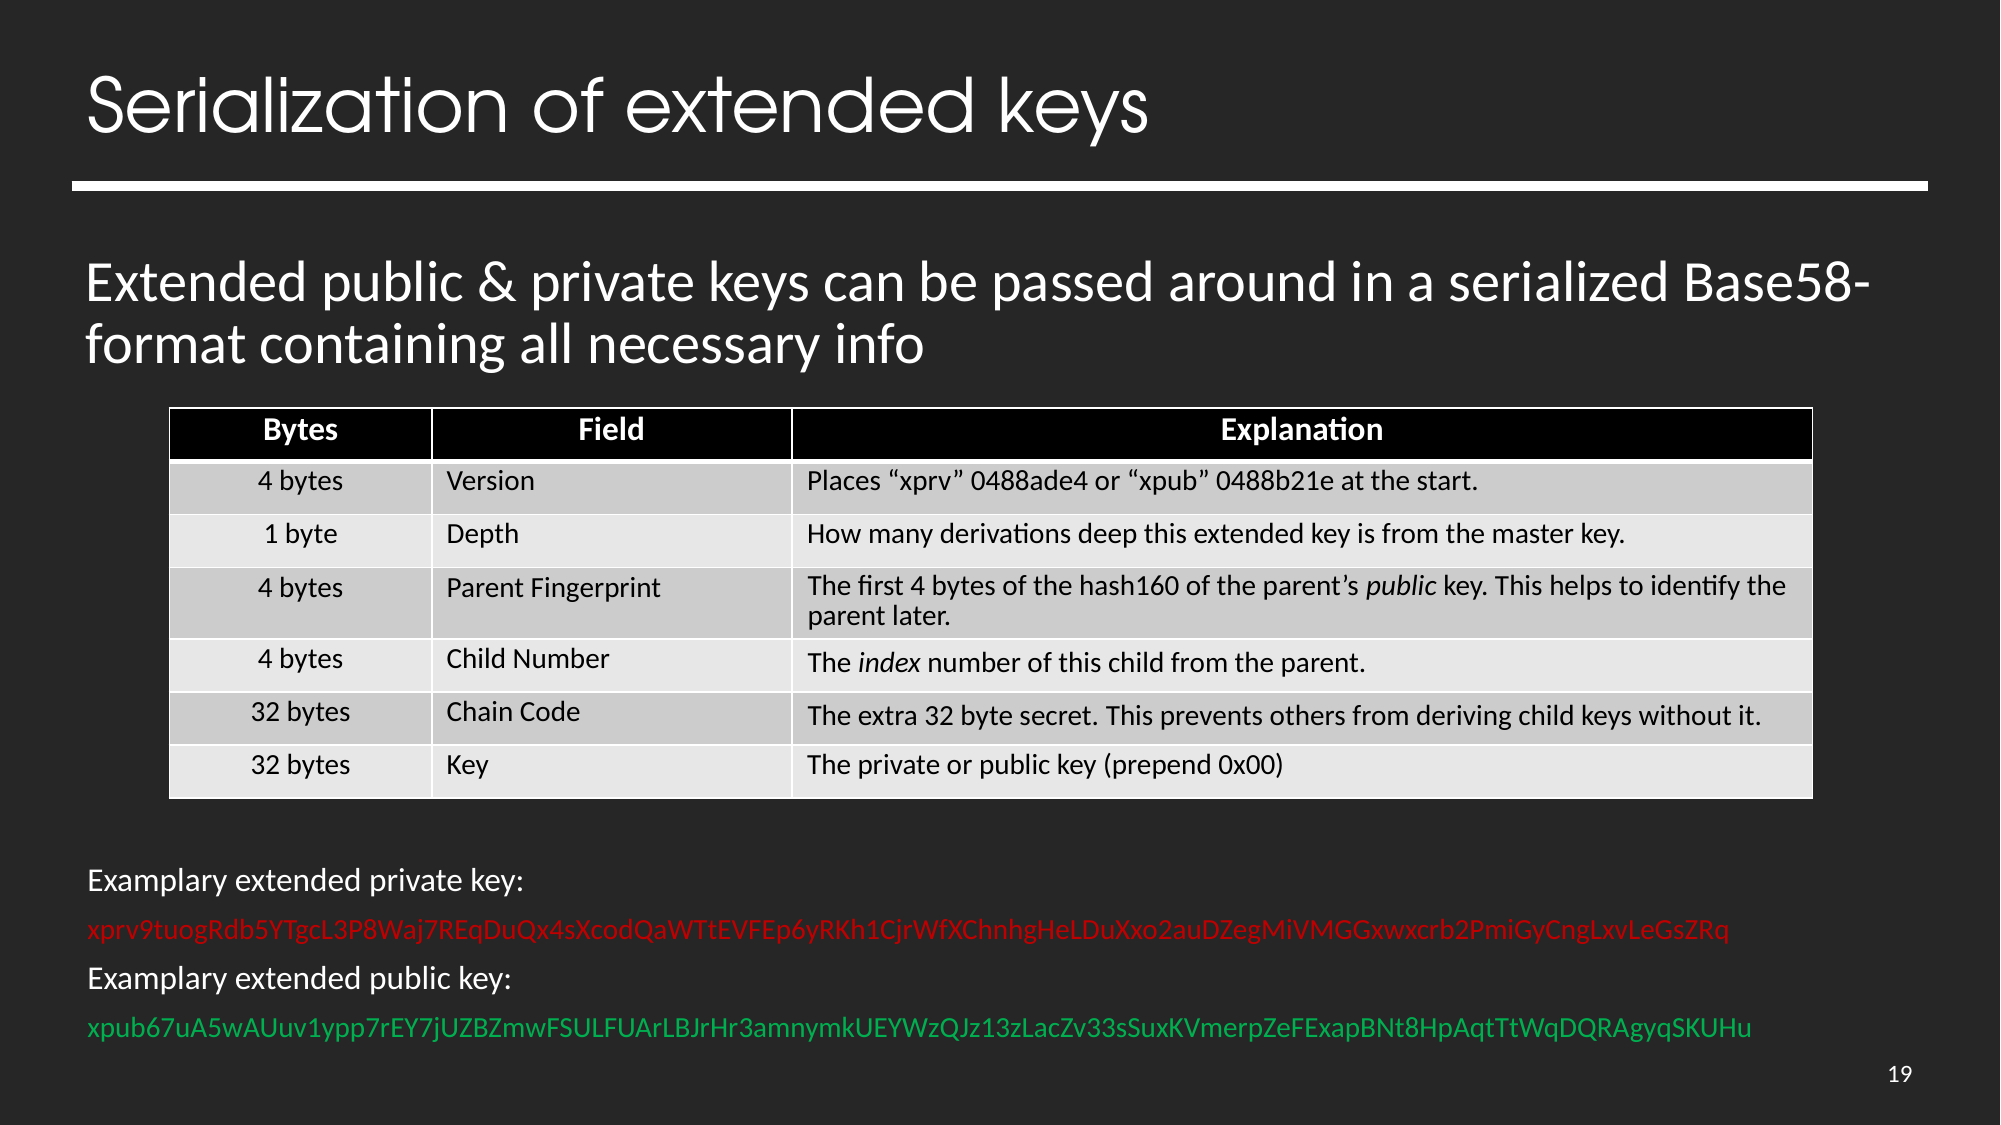

# Serialization of extended keys
Extended public & private keys can be passed around in a serialized Base58-format containing all necessary info
| Bytes | Field | Explanation |
| --- | --- | --- |
| 4 bytes | Version | Places “xprv” 0488ade4 or “xpub” 0488b21e at the start. |
| 1 byte | Depth | How many derivations deep this extended key is from the master key. |
| 4 bytes | Parent Fingerprint | The first 4 bytes of the hash160 of the parent’s public key. This helps to identify the parent later. |
| 4 bytes | Child Number | The index number of this child from the parent. |
| 32 bytes | Chain Code | The extra 32 byte secret. This prevents others from deriving child keys without it. |
| 32 bytes | Key | The private or public key (prepend 0x00) |
Examplary extended private key:
xprv9tuogRdb5YTgcL3P8Waj7REqDuQx4sXcodQaWTtEVFEp6yRKh1CjrWfXChnhgHeLDuXxo2auDZegMiVMGGxwxcrb2PmiGyCngLxvLeGsZRq
Examplary extended public key:
xpub67uA5wAUuv1ypp7rEY7jUZBZmwFSULFUArLBJrHr3amnymkUEYWzQJz13zLacZv33sSuxKVmerpZeFExapBNt8HpAqtTtWqDQRAgyqSKUHu

19